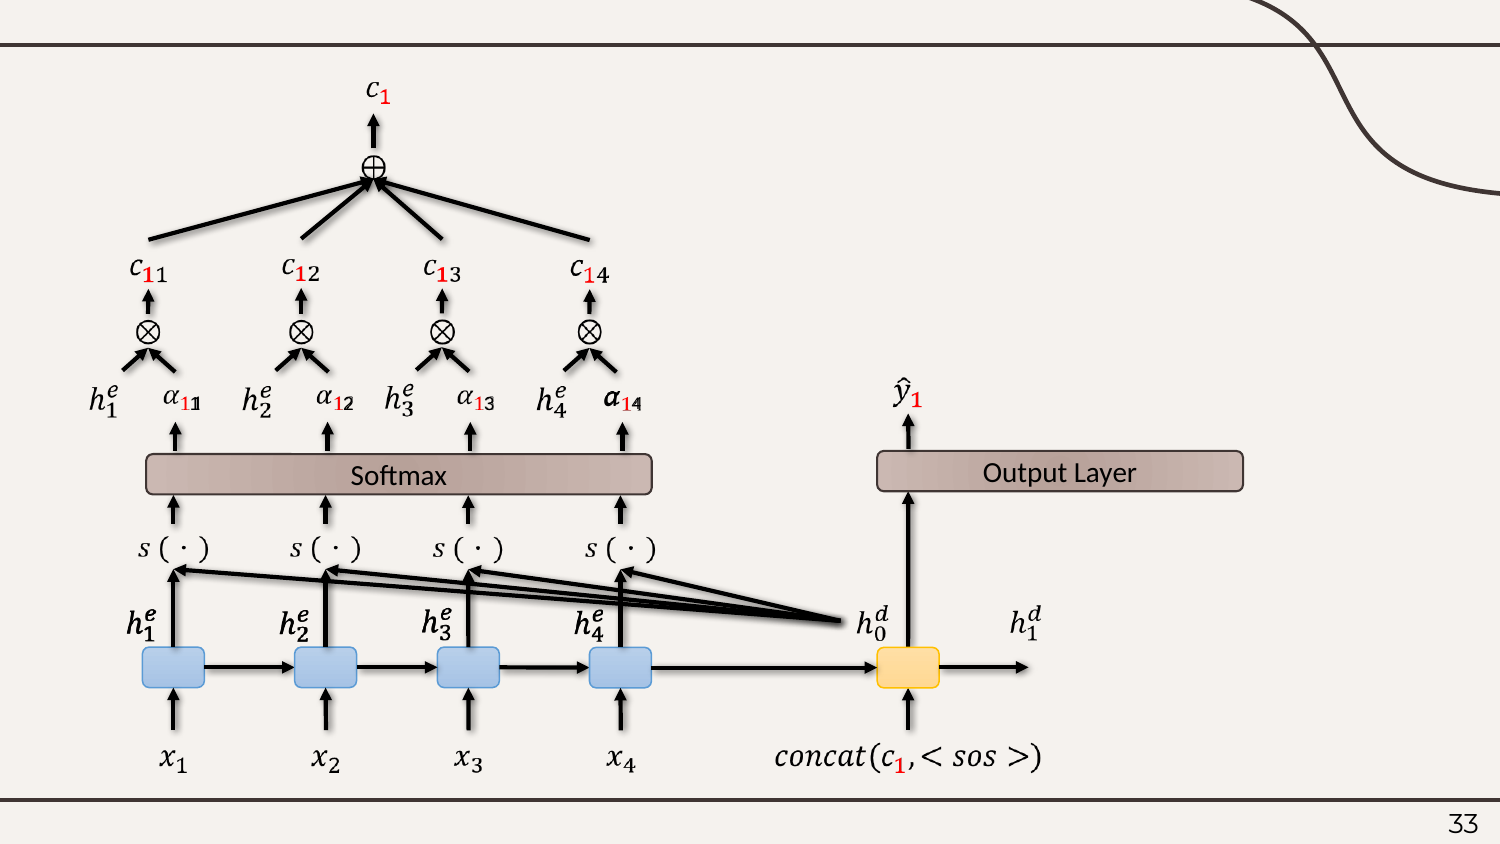

Output Layer

a
Softmax

1
3
4
2

33